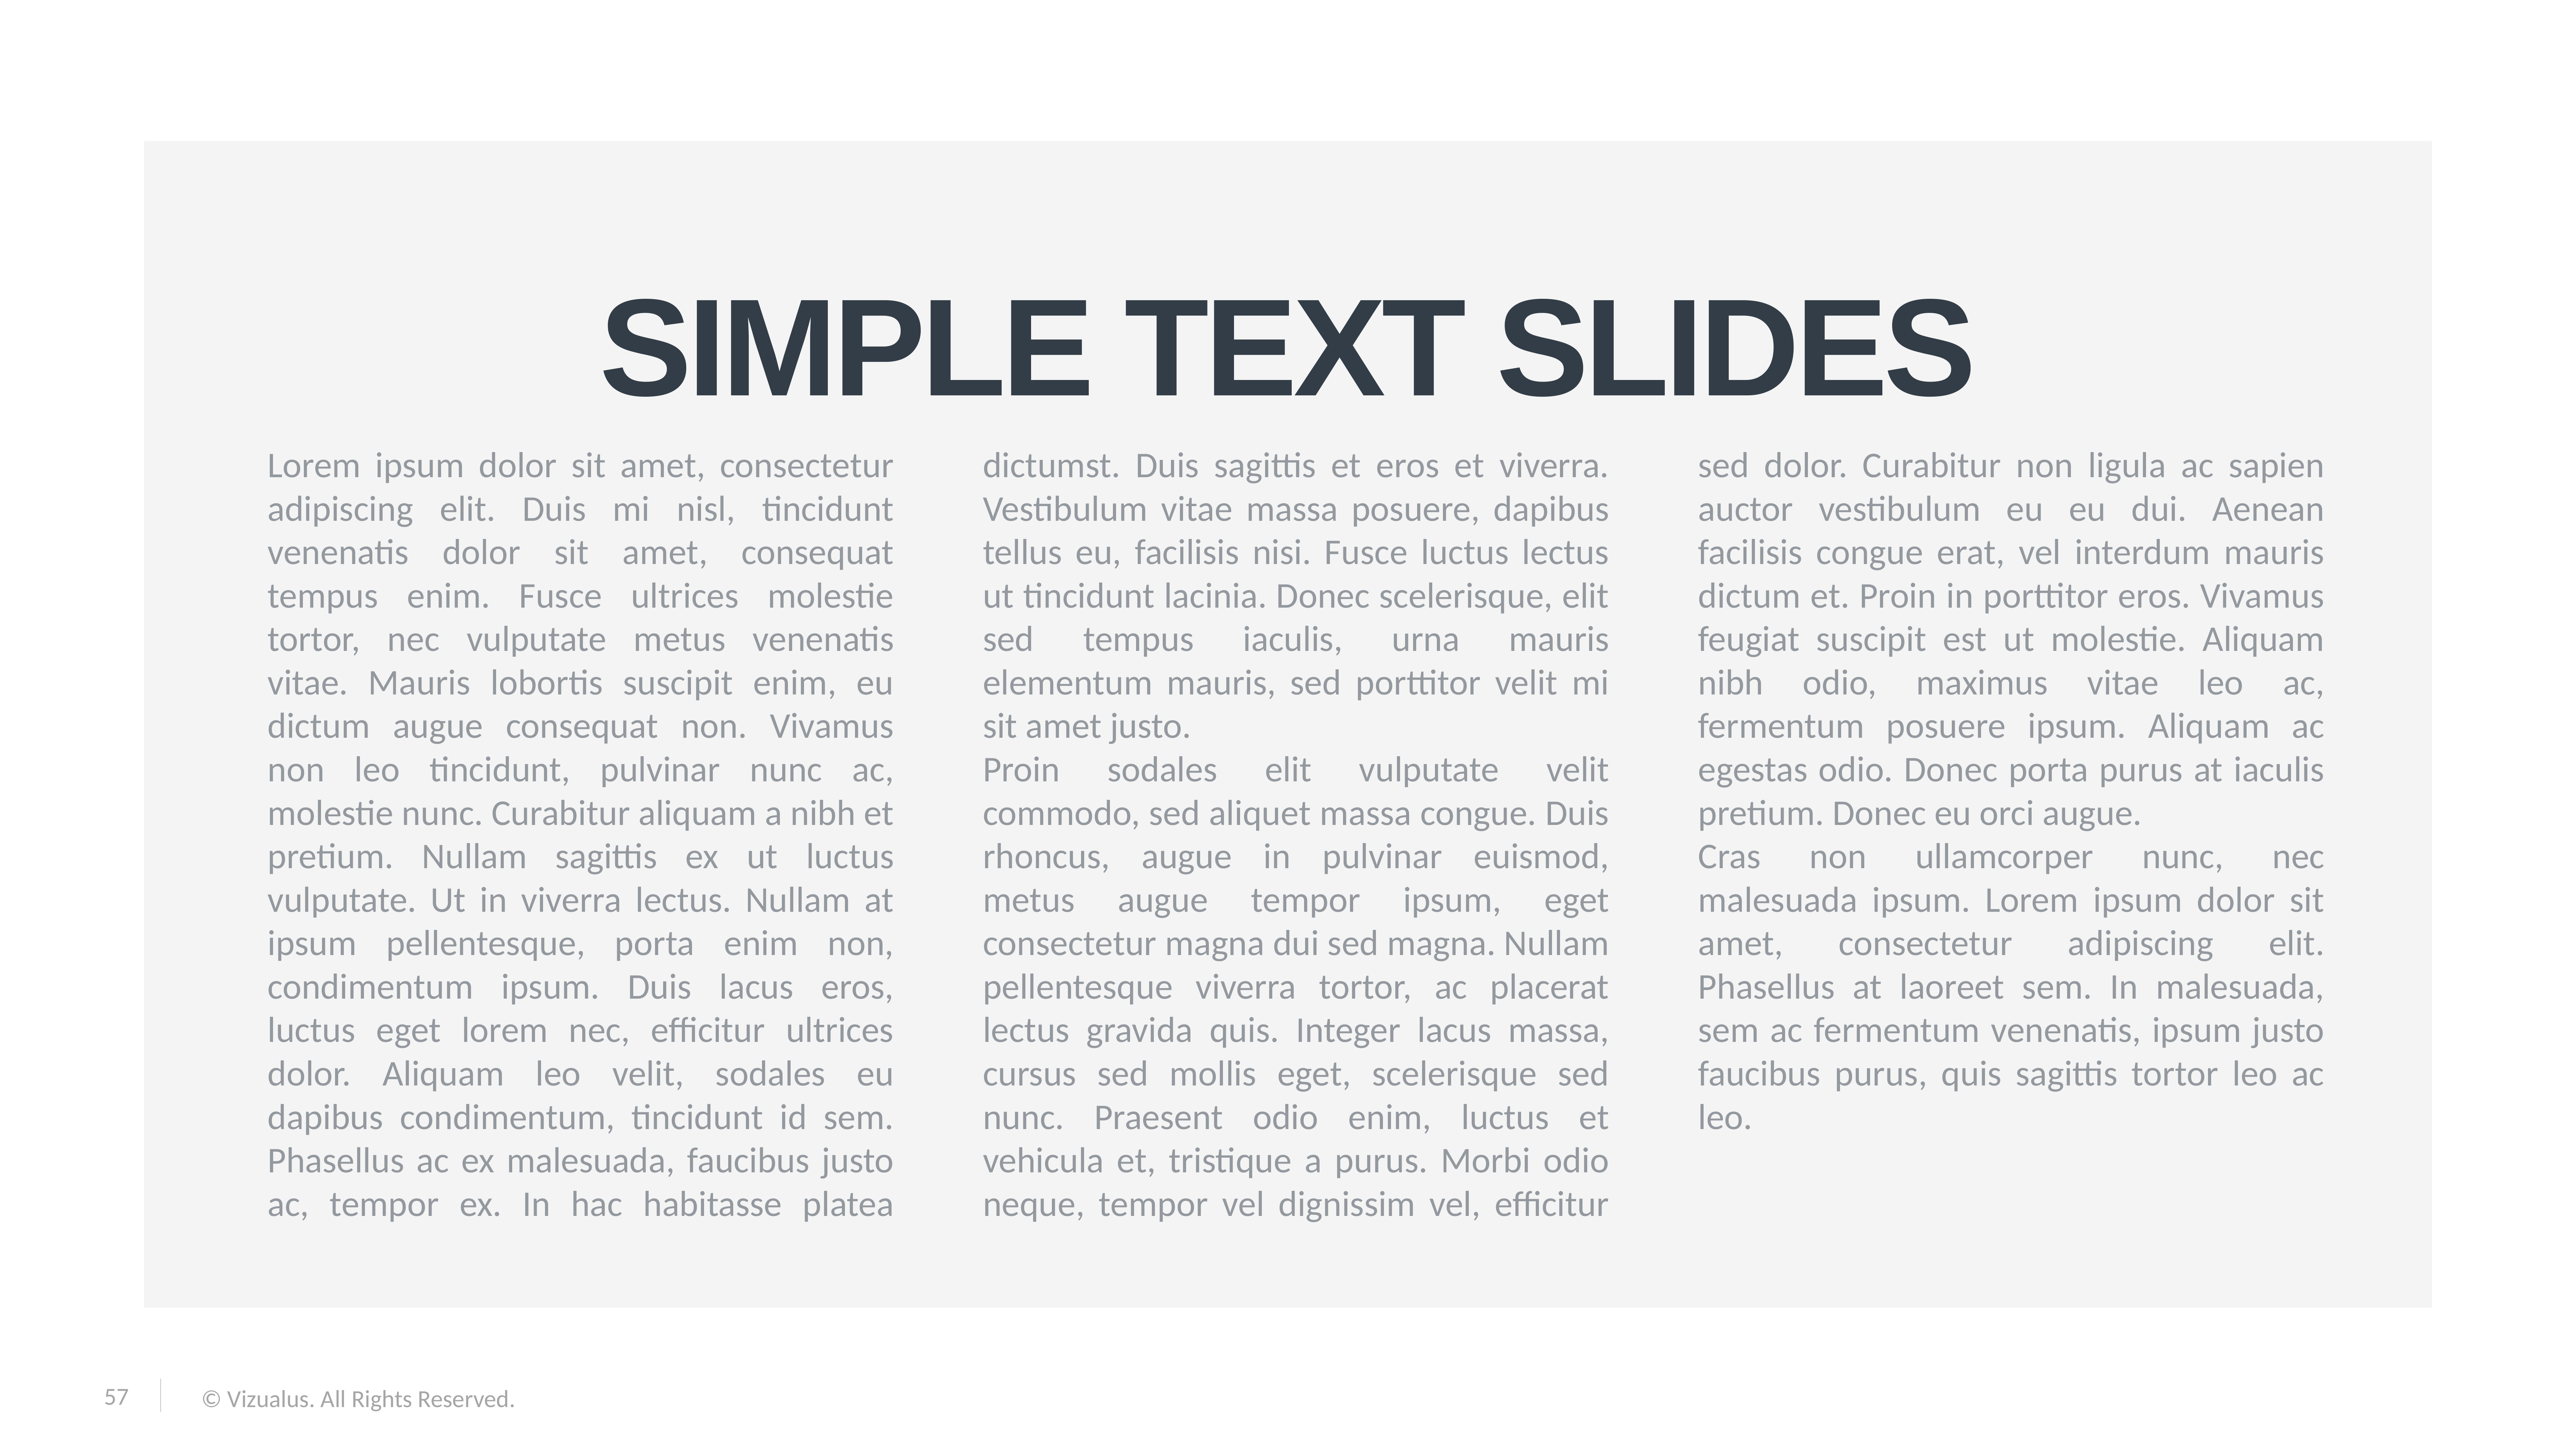

SIMPLE TEXT SLIDES
Lorem ipsum dolor sit amet, consectetur adipiscing elit. Duis mi nisl, tincidunt venenatis dolor sit amet, consequat tempus enim. Fusce ultrices molestie tortor, nec vulputate metus venenatis vitae. Mauris lobortis suscipit enim, eu dictum augue consequat non. Vivamus non leo tincidunt, pulvinar nunc ac, molestie nunc. Curabitur aliquam a nibh et pretium. Nullam sagittis ex ut luctus vulputate. Ut in viverra lectus. Nullam at ipsum pellentesque, porta enim non, condimentum ipsum. Duis lacus eros, luctus eget lorem nec, efficitur ultrices dolor. Aliquam leo velit, sodales eu dapibus condimentum, tincidunt id sem. Phasellus ac ex malesuada, faucibus justo ac, tempor ex. In hac habitasse platea dictumst. Duis sagittis et eros et viverra. Vestibulum vitae massa posuere, dapibus tellus eu, facilisis nisi. Fusce luctus lectus ut tincidunt lacinia. Donec scelerisque, elit sed tempus iaculis, urna mauris elementum mauris, sed porttitor velit mi sit amet justo.
Proin sodales elit vulputate velit commodo, sed aliquet massa congue. Duis rhoncus, augue in pulvinar euismod, metus augue tempor ipsum, eget consectetur magna dui sed magna. Nullam pellentesque viverra tortor, ac placerat lectus gravida quis. Integer lacus massa, cursus sed mollis eget, scelerisque sed nunc. Praesent odio enim, luctus et vehicula et, tristique a purus. Morbi odio neque, tempor vel dignissim vel, efficitur sed dolor. Curabitur non ligula ac sapien auctor vestibulum eu eu dui. Aenean facilisis congue erat, vel interdum mauris dictum et. Proin in porttitor eros. Vivamus feugiat suscipit est ut molestie. Aliquam nibh odio, maximus vitae leo ac, fermentum posuere ipsum. Aliquam ac egestas odio. Donec porta purus at iaculis pretium. Donec eu orci augue.
Cras non ullamcorper nunc, nec malesuada ipsum. Lorem ipsum dolor sit amet, consectetur adipiscing elit. Phasellus at laoreet sem. In malesuada, sem ac fermentum venenatis, ipsum justo faucibus purus, quis sagittis tortor leo ac leo.
© Vizualus. All Rights Reserved.
57